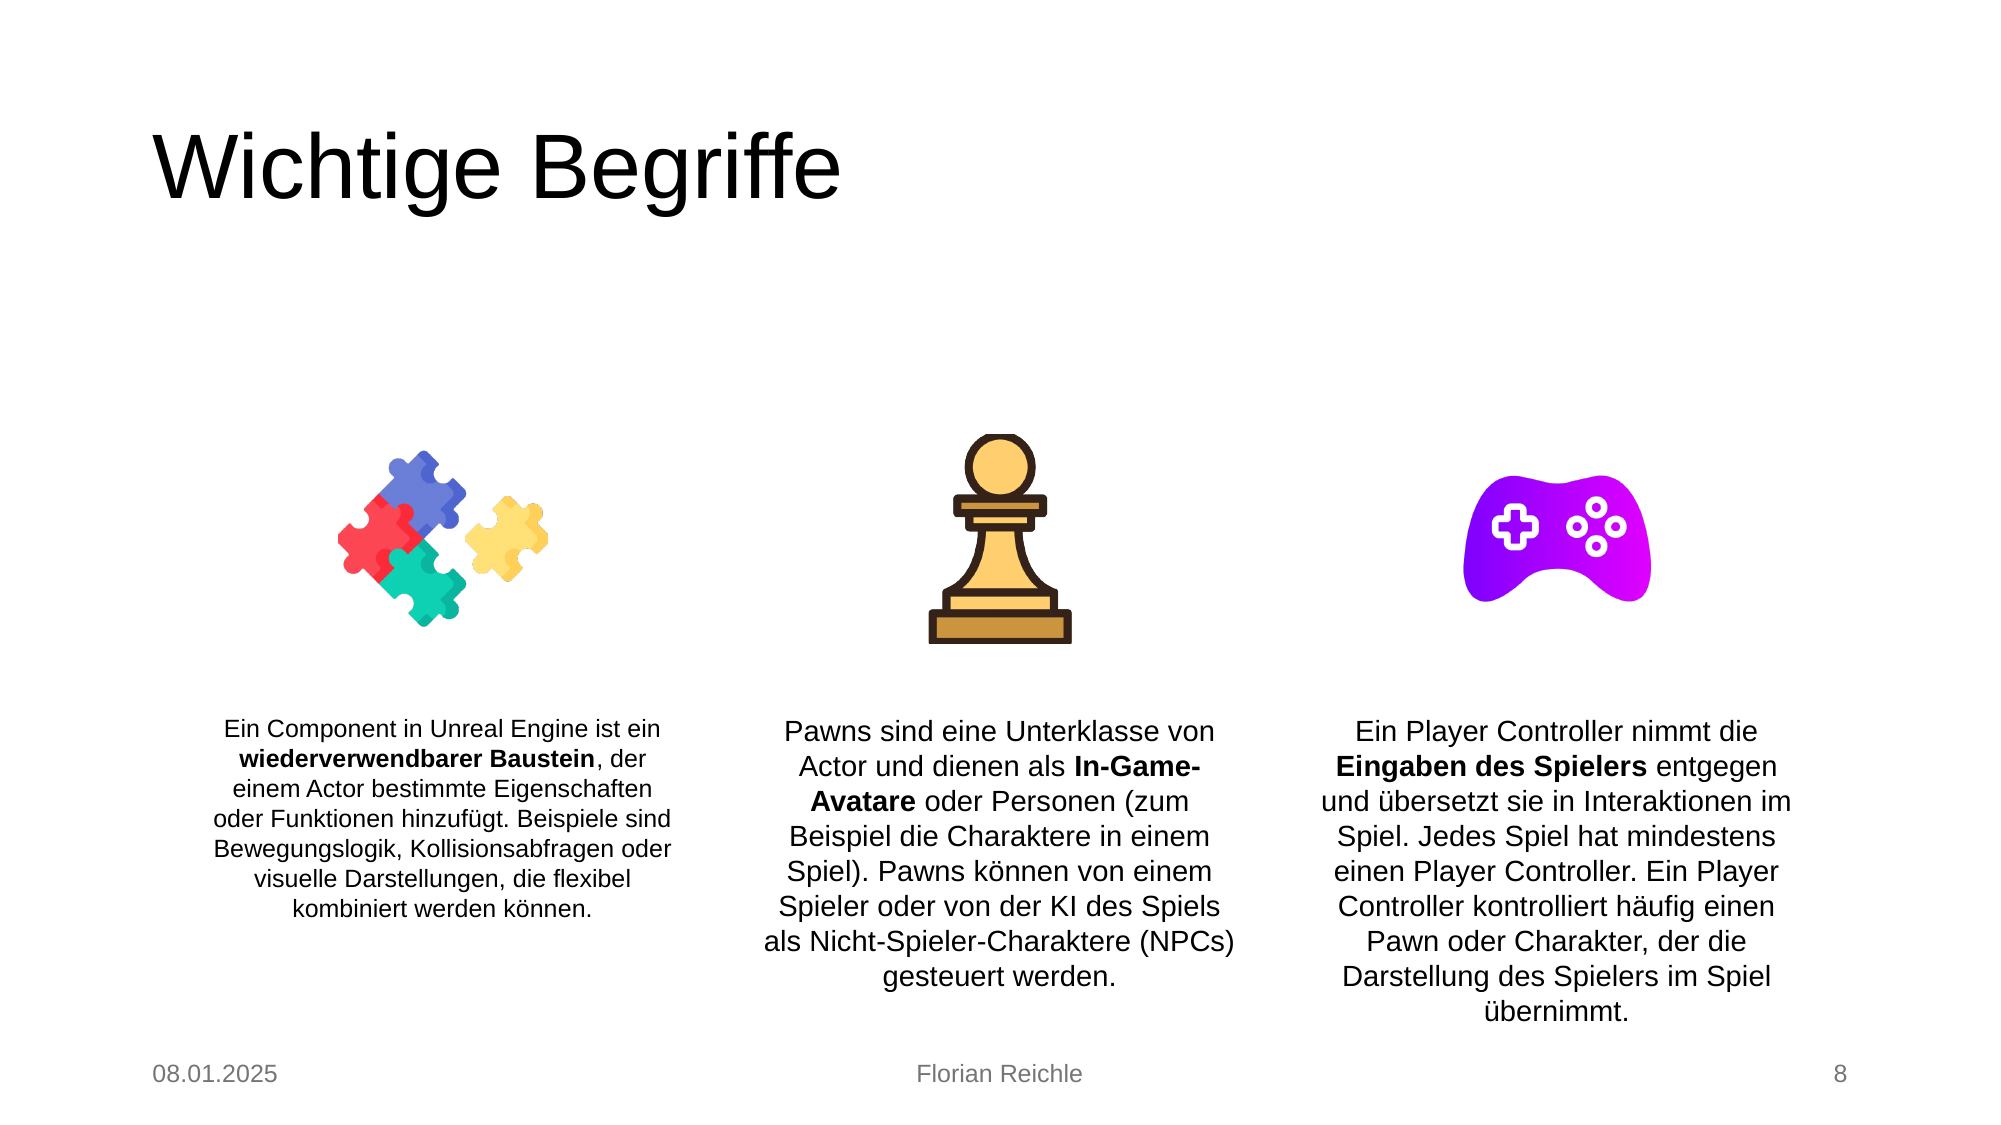

# Wichtige Begriffe

Ein Component in Unreal Engine ist ein wiederverwendbarer Baustein, der einem Actor bestimmte Eigenschaften oder Funktionen hinzufügt. Beispiele sind Bewegungslogik, Kollisionsabfragen oder visuelle Darstellungen, die flexibel kombiniert werden können.

Pawns sind eine Unterklasse von Actor und dienen als In-Game-Avatare oder Personen (zum Beispiel die Charaktere in einem Spiel). Pawns können von einem Spieler oder von der KI des Spiels als Nicht-Spieler-Charaktere (NPCs) gesteuert werden.

Ein Player Controller nimmt die Eingaben des Spielers entgegen und übersetzt sie in Interaktionen im Spiel. Jedes Spiel hat mindestens einen Player Controller. Ein Player Controller kontrolliert häufig einen Pawn oder Charakter, der die Darstellung des Spielers im Spiel übernimmt.
08.01.2025
Florian Reichle
8